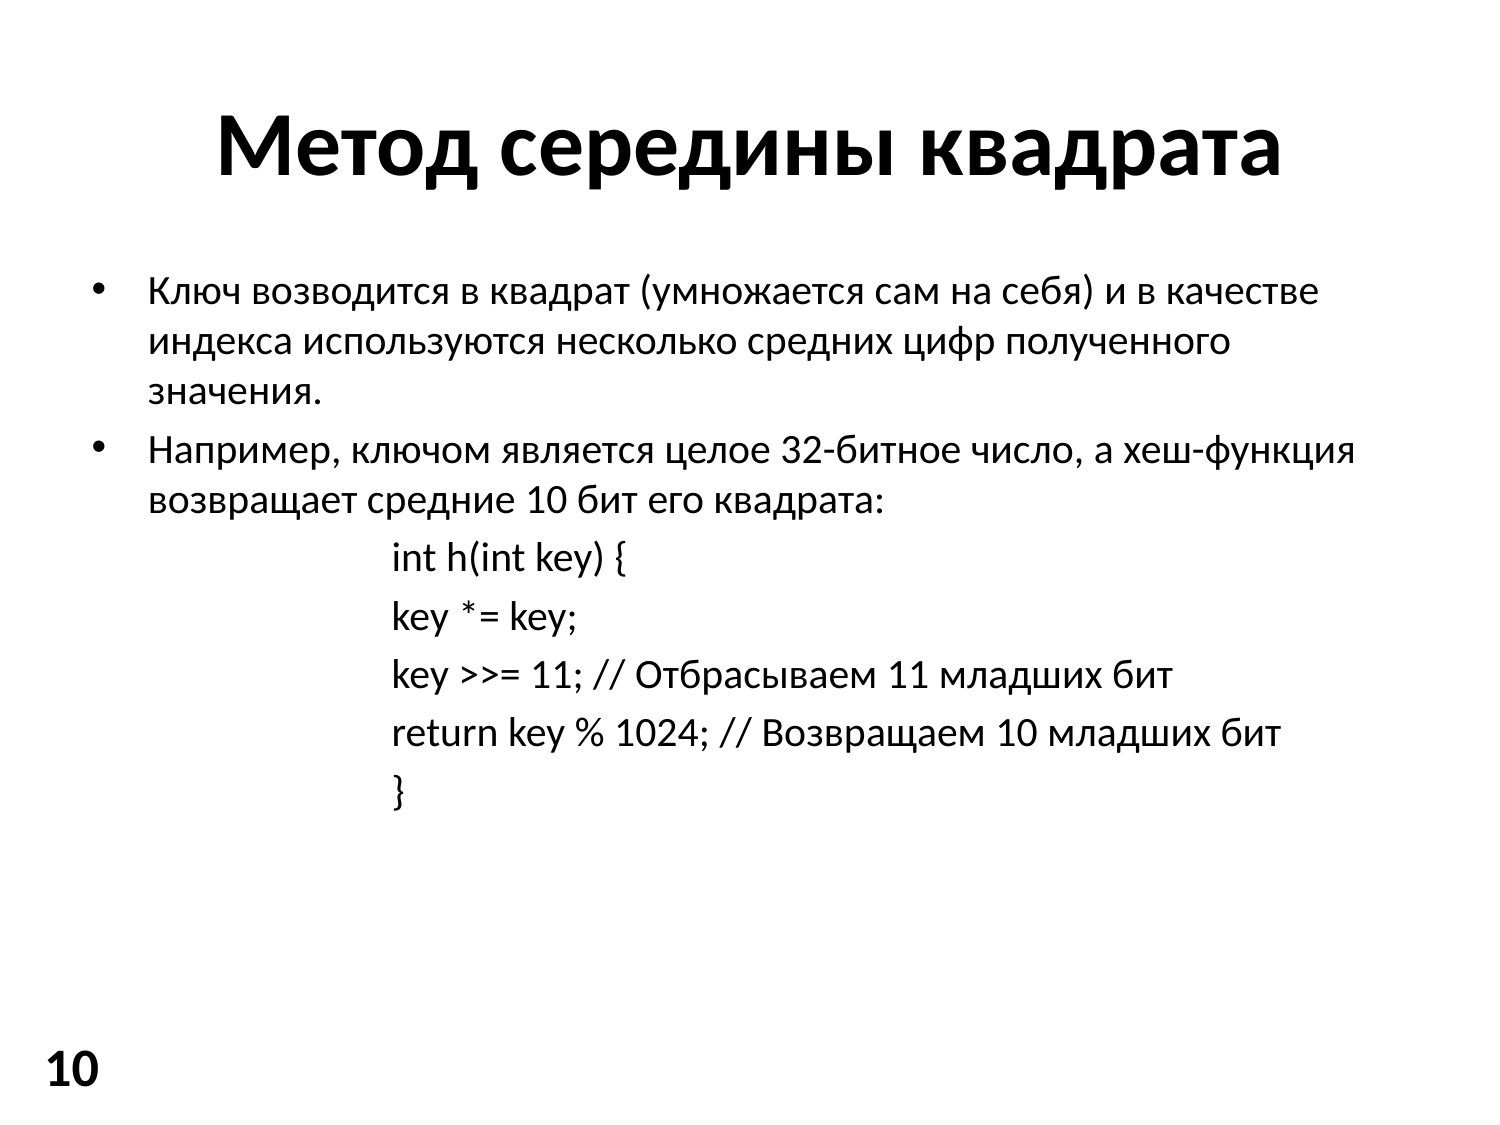

# Метод середины квадрата
Ключ возводится в квадрат (умножается сам на себя) и в качестве индекса используются несколько средних цифр полученного значения.
Например, ключом является целое 32-битное число, а хеш-функция возвращает средние 10 бит его квадрата:
		int h(int key) {
		key *= key;
		key >>= 11; // Отбрасываем 11 младших бит
		return key % 1024; // Возвращаем 10 младших бит
		}

10